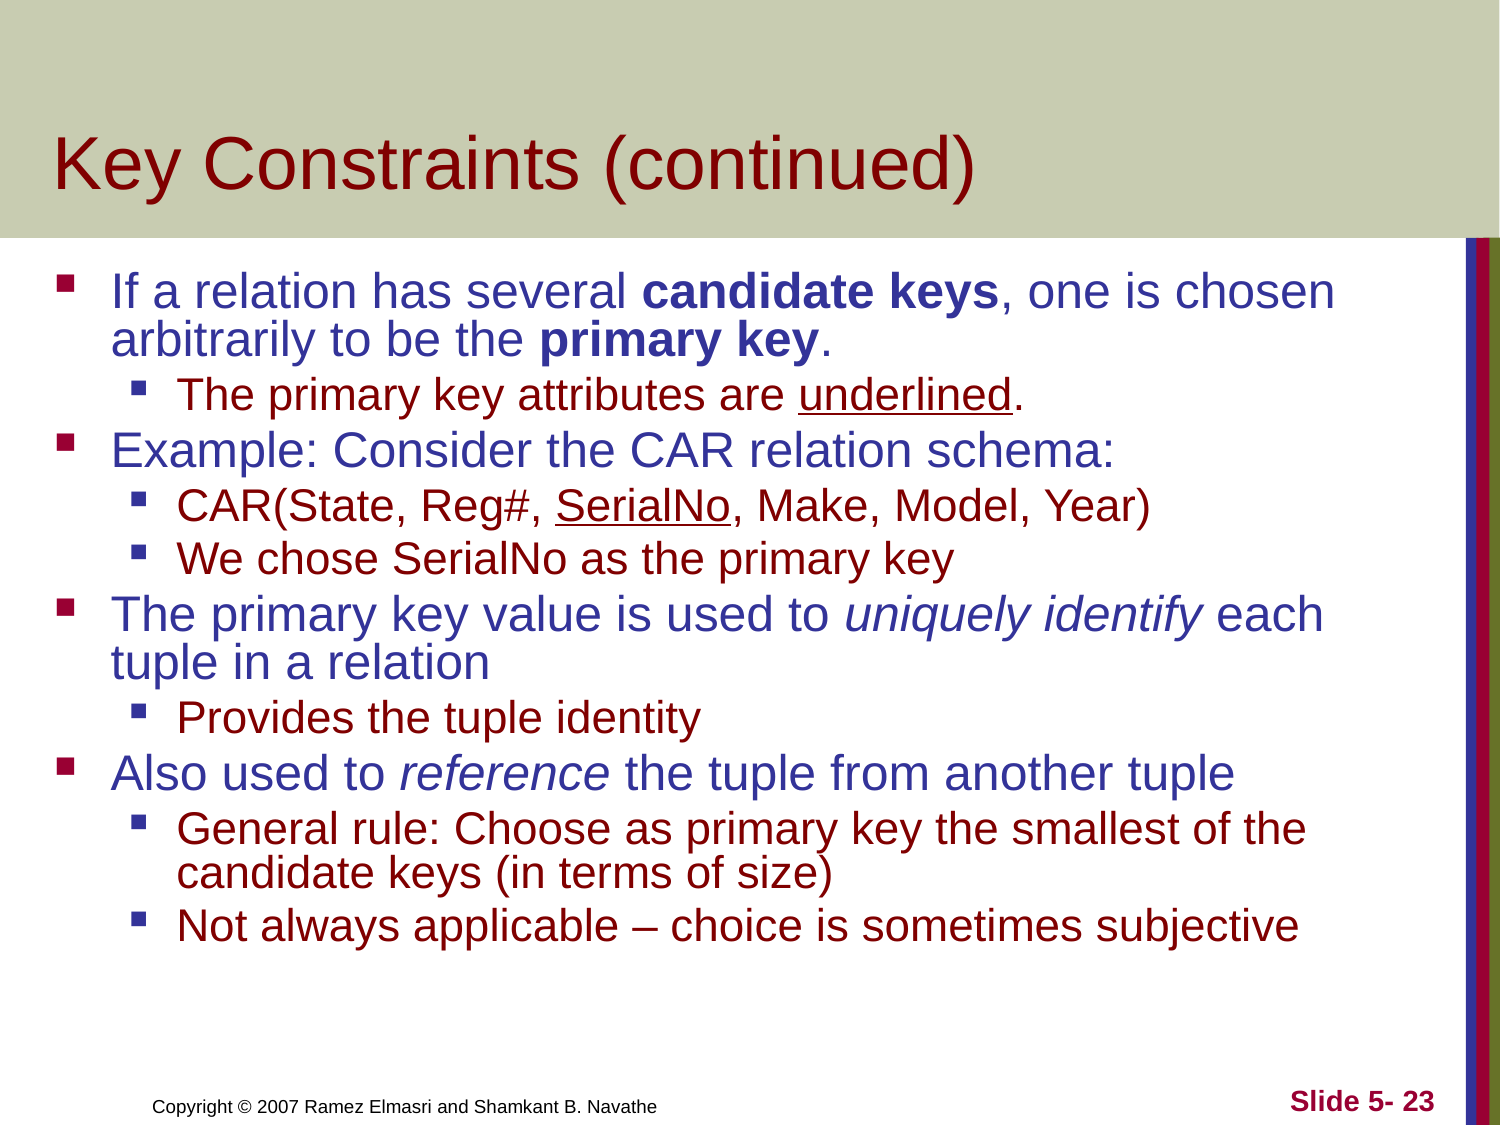

# Key Constraints (continued)
If a relation has several candidate keys, one is chosen arbitrarily to be the primary key.
The primary key attributes are underlined.
Example: Consider the CAR relation schema:
CAR(State, Reg#, SerialNo, Make, Model, Year)
We chose SerialNo as the primary key
The primary key value is used to uniquely identify each tuple in a relation
Provides the tuple identity
Also used to reference the tuple from another tuple
General rule: Choose as primary key the smallest of the candidate keys (in terms of size)
Not always applicable – choice is sometimes subjective
Slide 5- 23